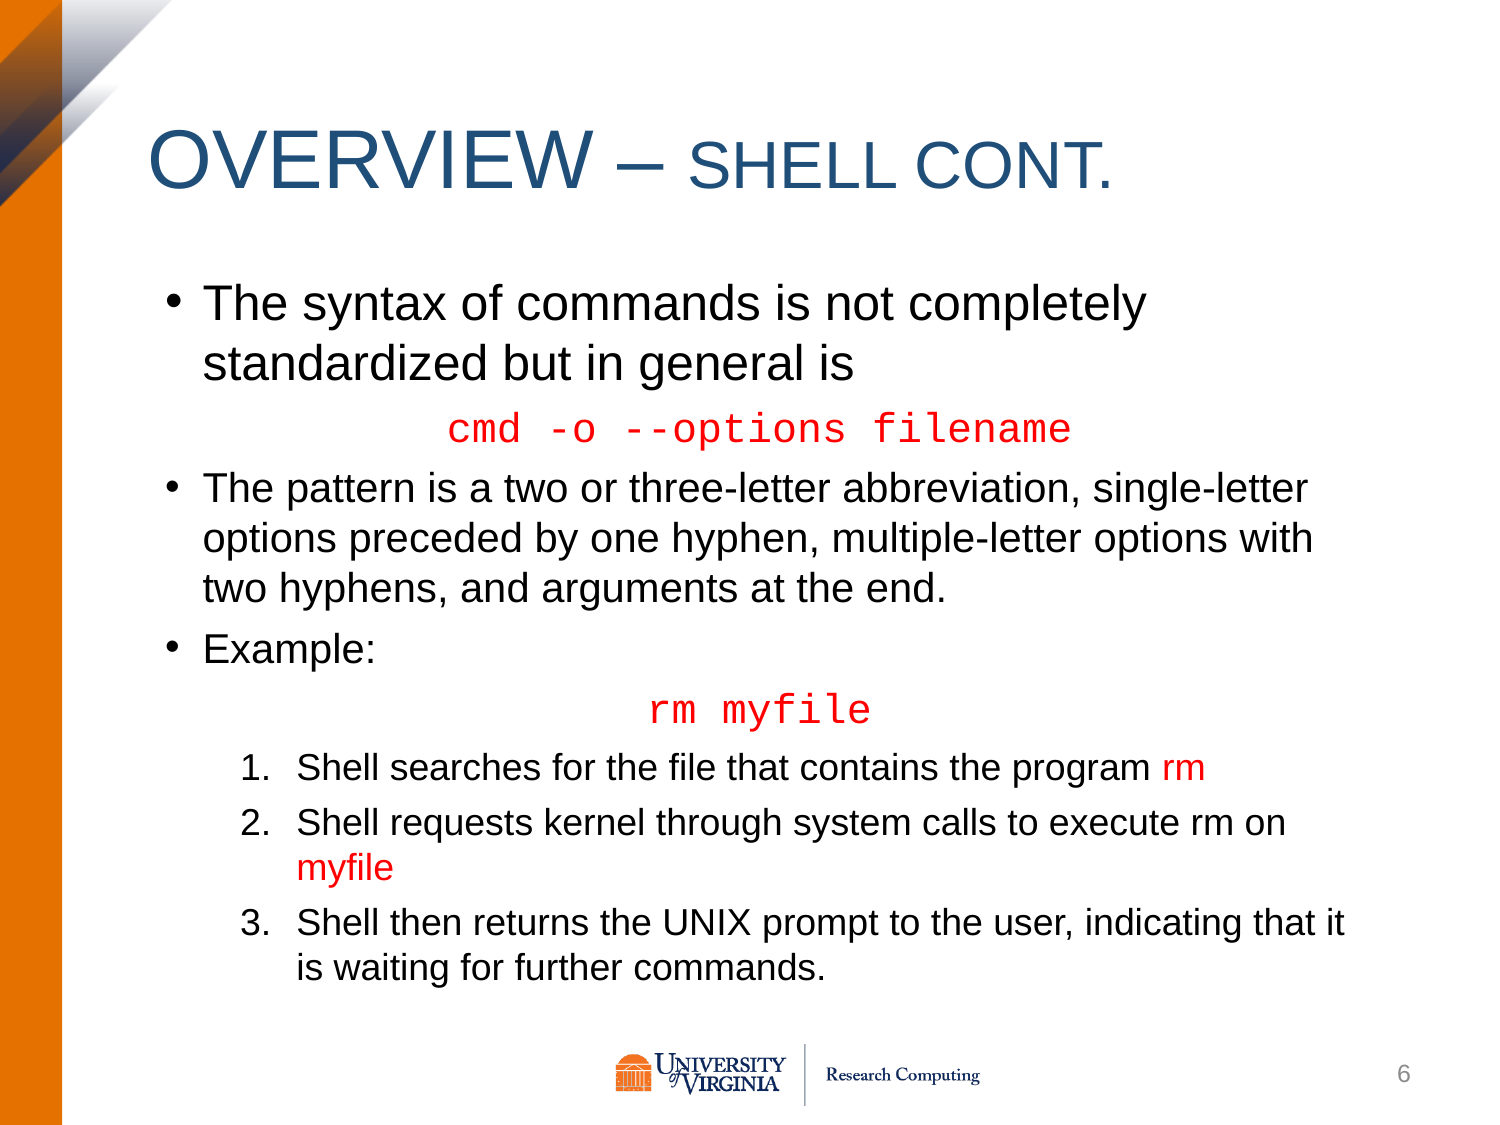

# Overview – shell cont.
The syntax of commands is not completely standardized but in general is
cmd -o --options filename
The pattern is a two or three-letter abbreviation, single-letter options preceded by one hyphen, multiple-letter options with two hyphens, and arguments at the end.
Example:
rm myfile
Shell searches for the file that contains the program rm
Shell requests kernel through system calls to execute rm on myfile
Shell then returns the UNIX prompt to the user, indicating that it is waiting for further commands.

6